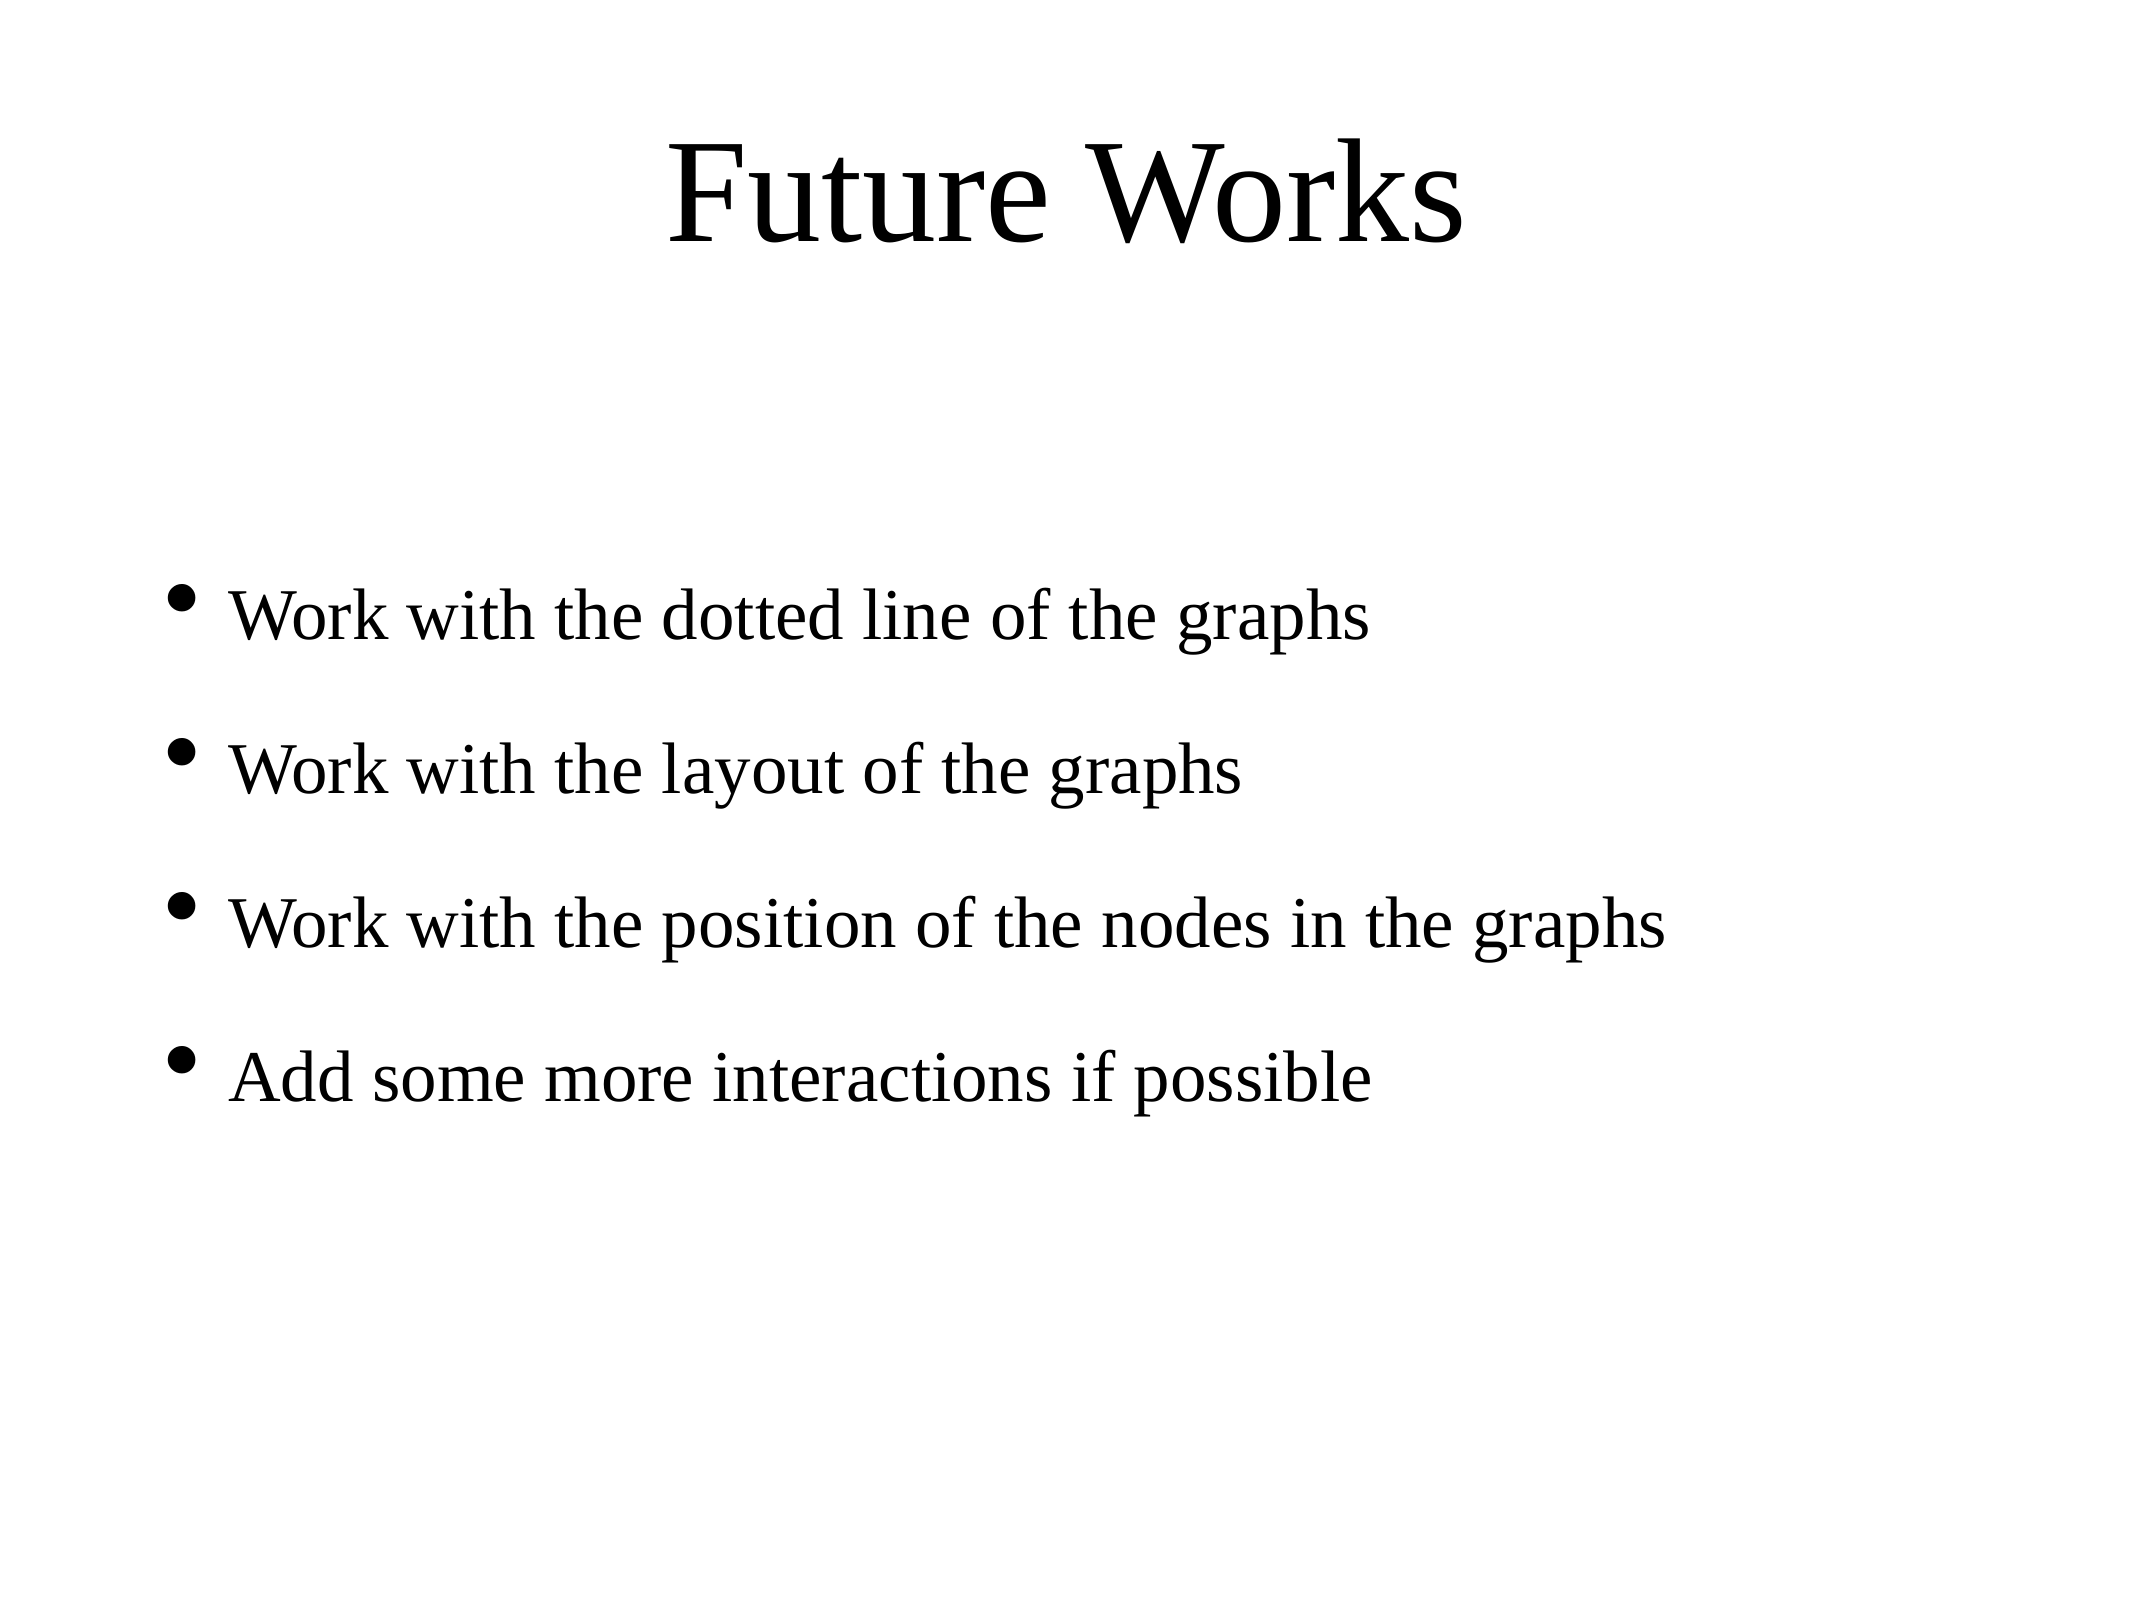

19
# Future Works
Work with the dotted line of the graphs
Work with the layout of the graphs
Work with the position of the nodes in the graphs
Add some more interactions if possible